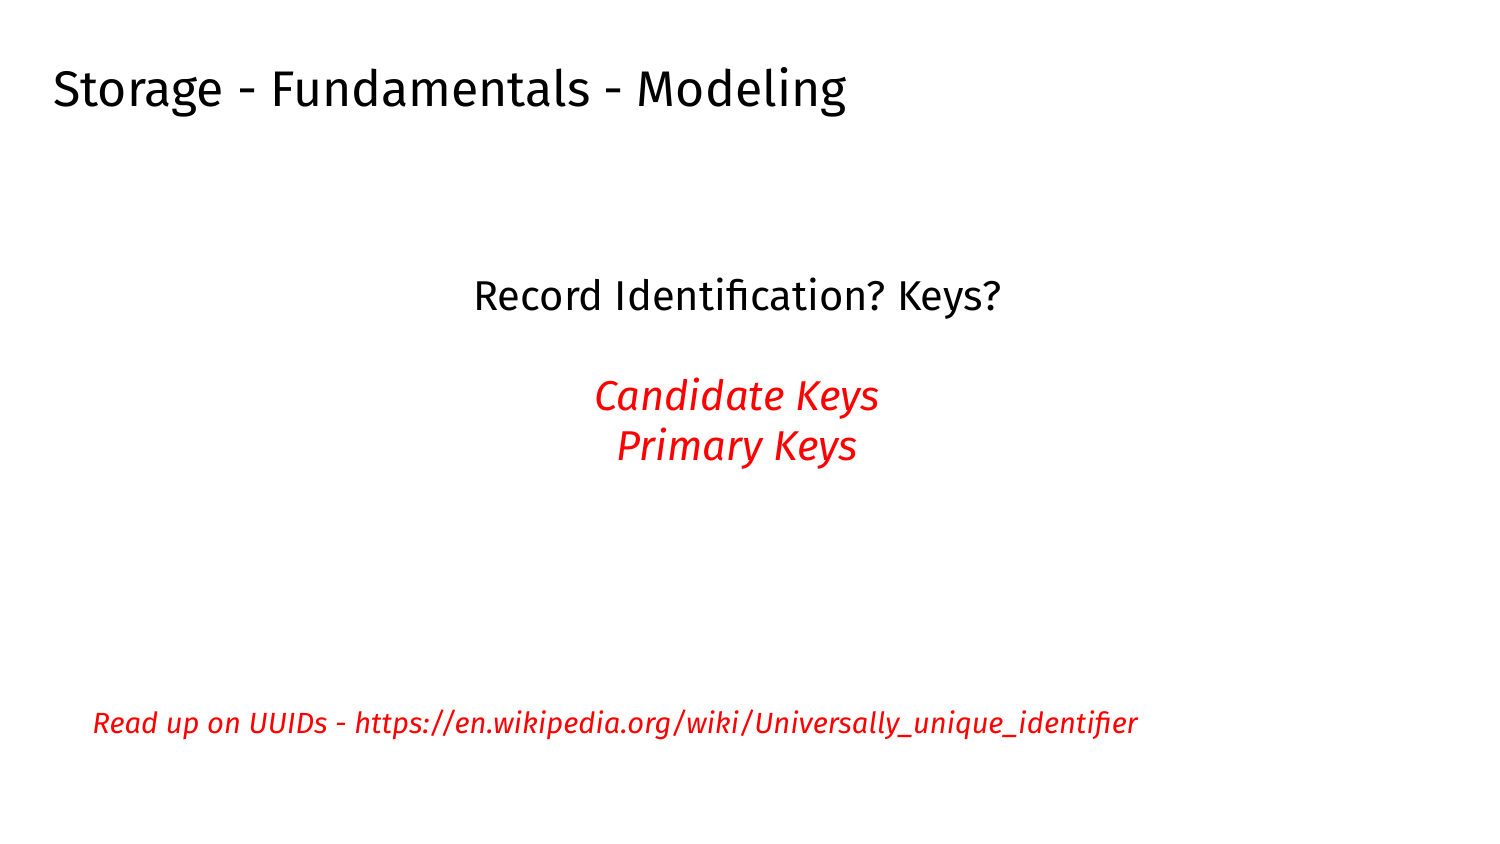

# Storage - Fundamentals - Modeling
Record Identification? Keys?

Candidate Keys
Primary Keys

Read up on UUIDs - https://en.wikipedia.org/wiki/Universally_unique_identifier